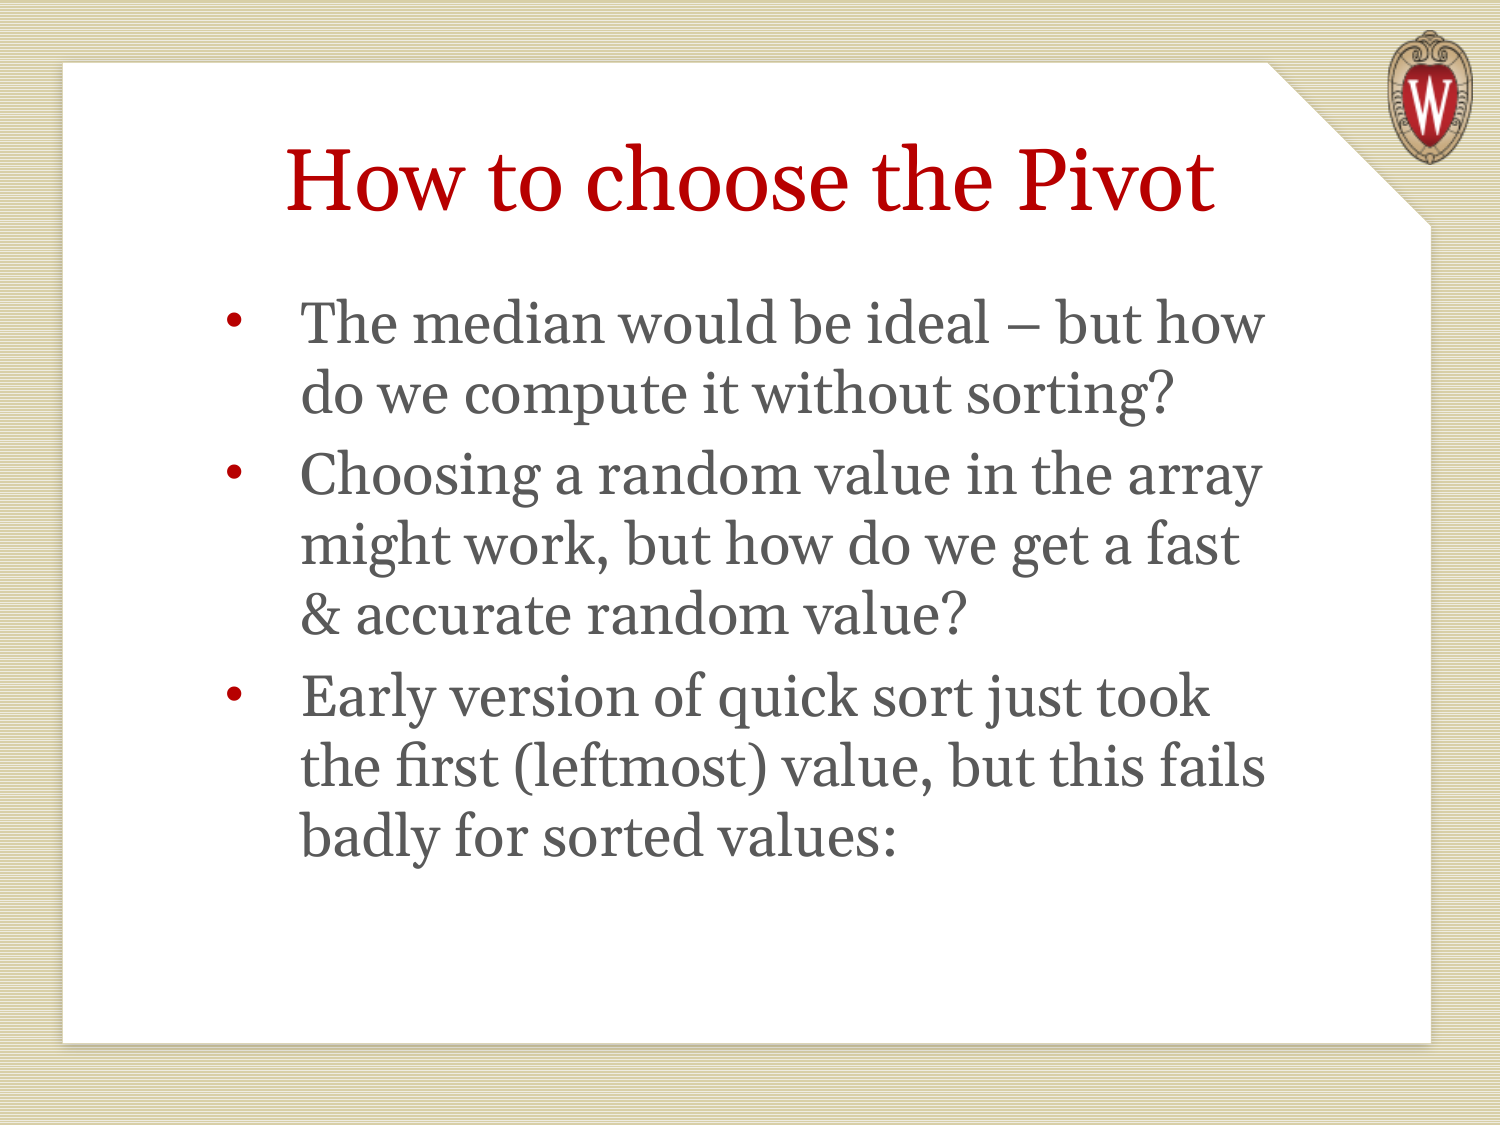

# How to choose the Pivot
The median would be ideal – but how do we compute it without sorting?
Choosing a random value in the array might work, but how do we get a fast & accurate random value?
Early version of quick sort just took the first (leftmost) value, but this fails badly for sorted values: